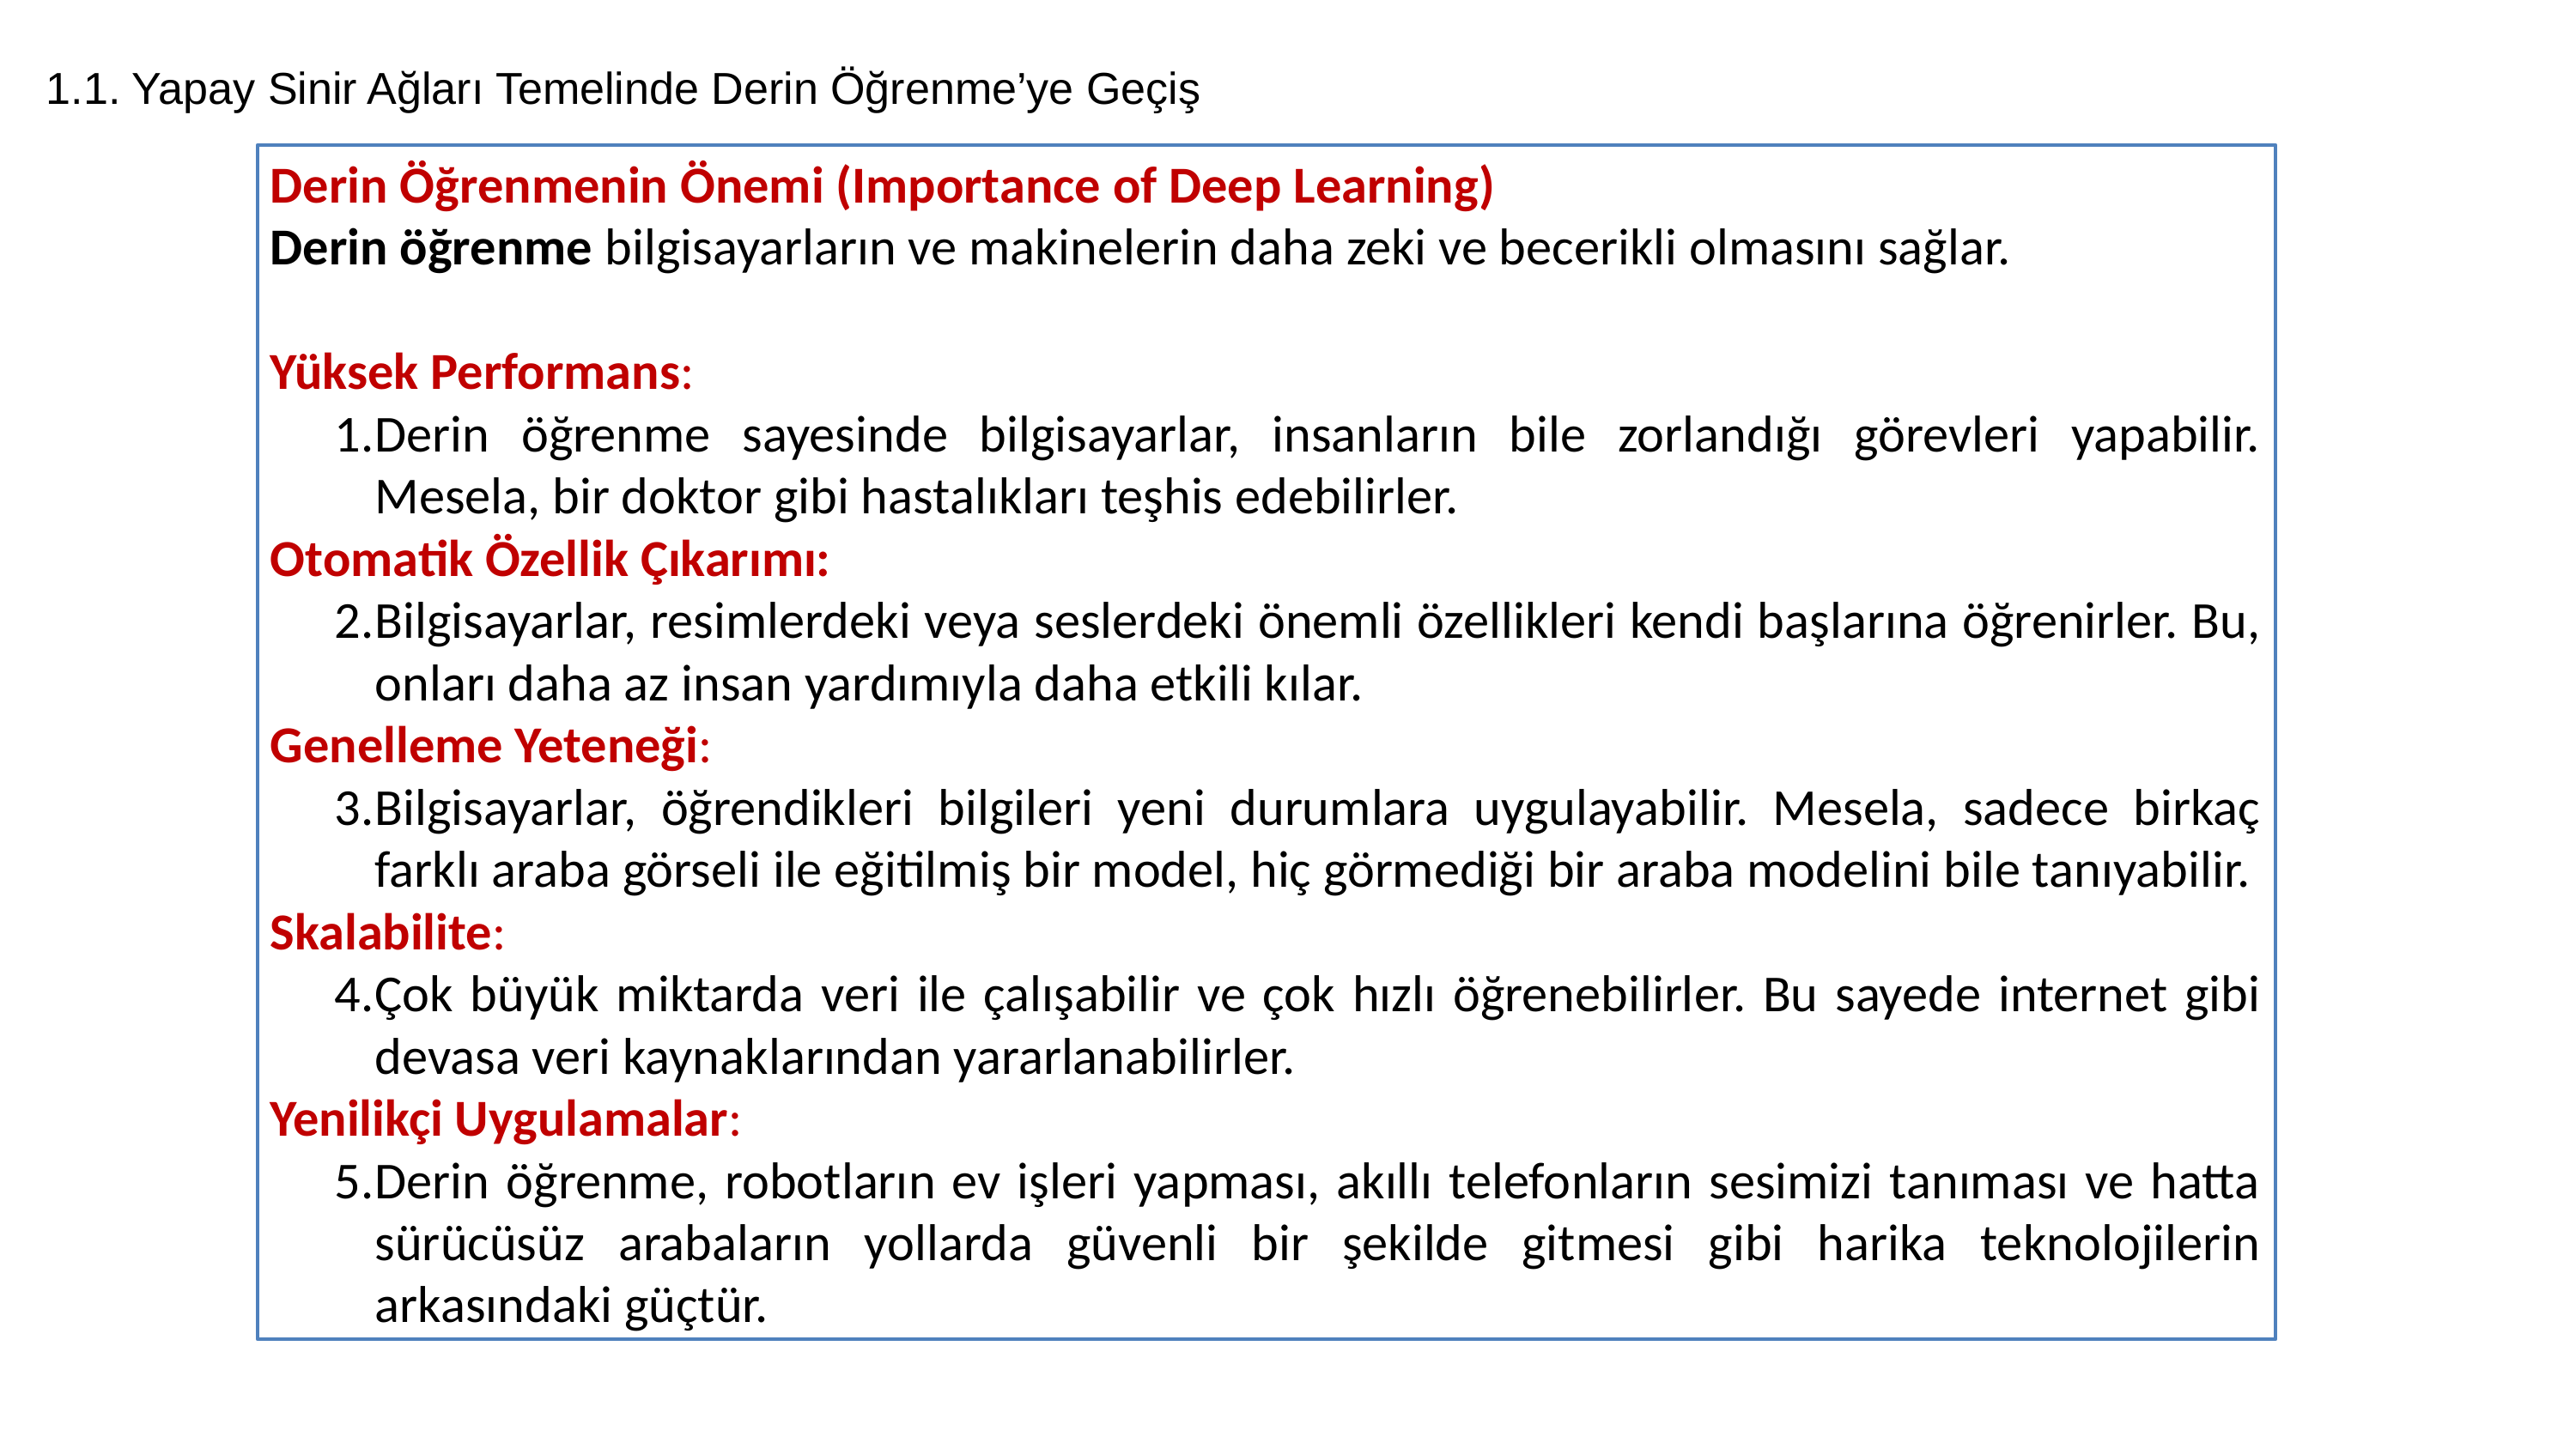

1.1. Yapay Sinir Ağları Temelinde Derin Öğrenme’ye Geçiş
Derin Öğrenmenin Önemi (Importance of Deep Learning)
Derin öğrenme bilgisayarların ve makinelerin daha zeki ve becerikli olmasını sağlar.

Yüksek Performans:
Derin öğrenme sayesinde bilgisayarlar, insanların bile zorlandığı görevleri yapabilir. Mesela, bir doktor gibi hastalıkları teşhis edebilirler.
Otomatik Özellik Çıkarımı:
Bilgisayarlar, resimlerdeki veya seslerdeki önemli özellikleri kendi başlarına öğrenirler. Bu, onları daha az insan yardımıyla daha etkili kılar.
Genelleme Yeteneği:
Bilgisayarlar, öğrendikleri bilgileri yeni durumlara uygulayabilir. Mesela, sadece birkaç farklı araba görseli ile eğitilmiş bir model, hiç görmediği bir araba modelini bile tanıyabilir.
Skalabilite:
Çok büyük miktarda veri ile çalışabilir ve çok hızlı öğrenebilirler. Bu sayede internet gibi devasa veri kaynaklarından yararlanabilirler.
Yenilikçi Uygulamalar:
Derin öğrenme, robotların ev işleri yapması, akıllı telefonların sesimizi tanıması ve hatta sürücüsüz arabaların yollarda güvenli bir şekilde gitmesi gibi harika teknolojilerin arkasındaki güçtür.